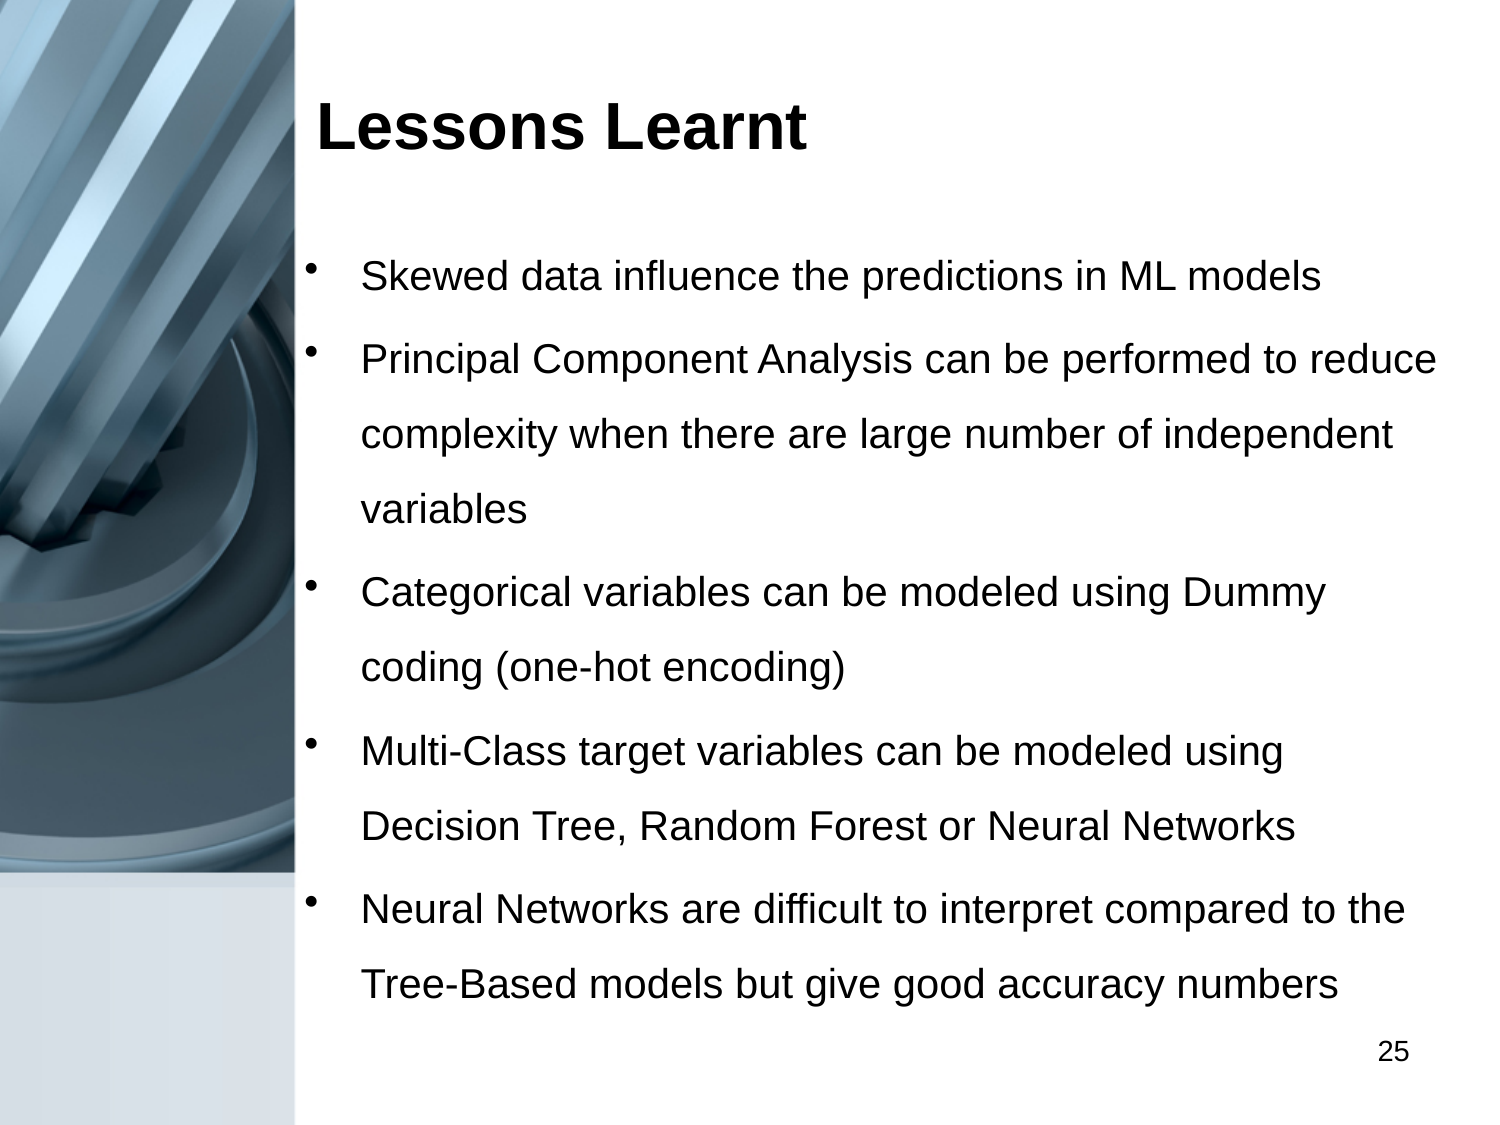

# Lessons Learnt
Skewed data influence the predictions in ML models
Principal Component Analysis can be performed to reduce complexity when there are large number of independent variables
Categorical variables can be modeled using Dummy coding (one-hot encoding)
Multi-Class target variables can be modeled using Decision Tree, Random Forest or Neural Networks
Neural Networks are difficult to interpret compared to the Tree-Based models but give good accuracy numbers
25